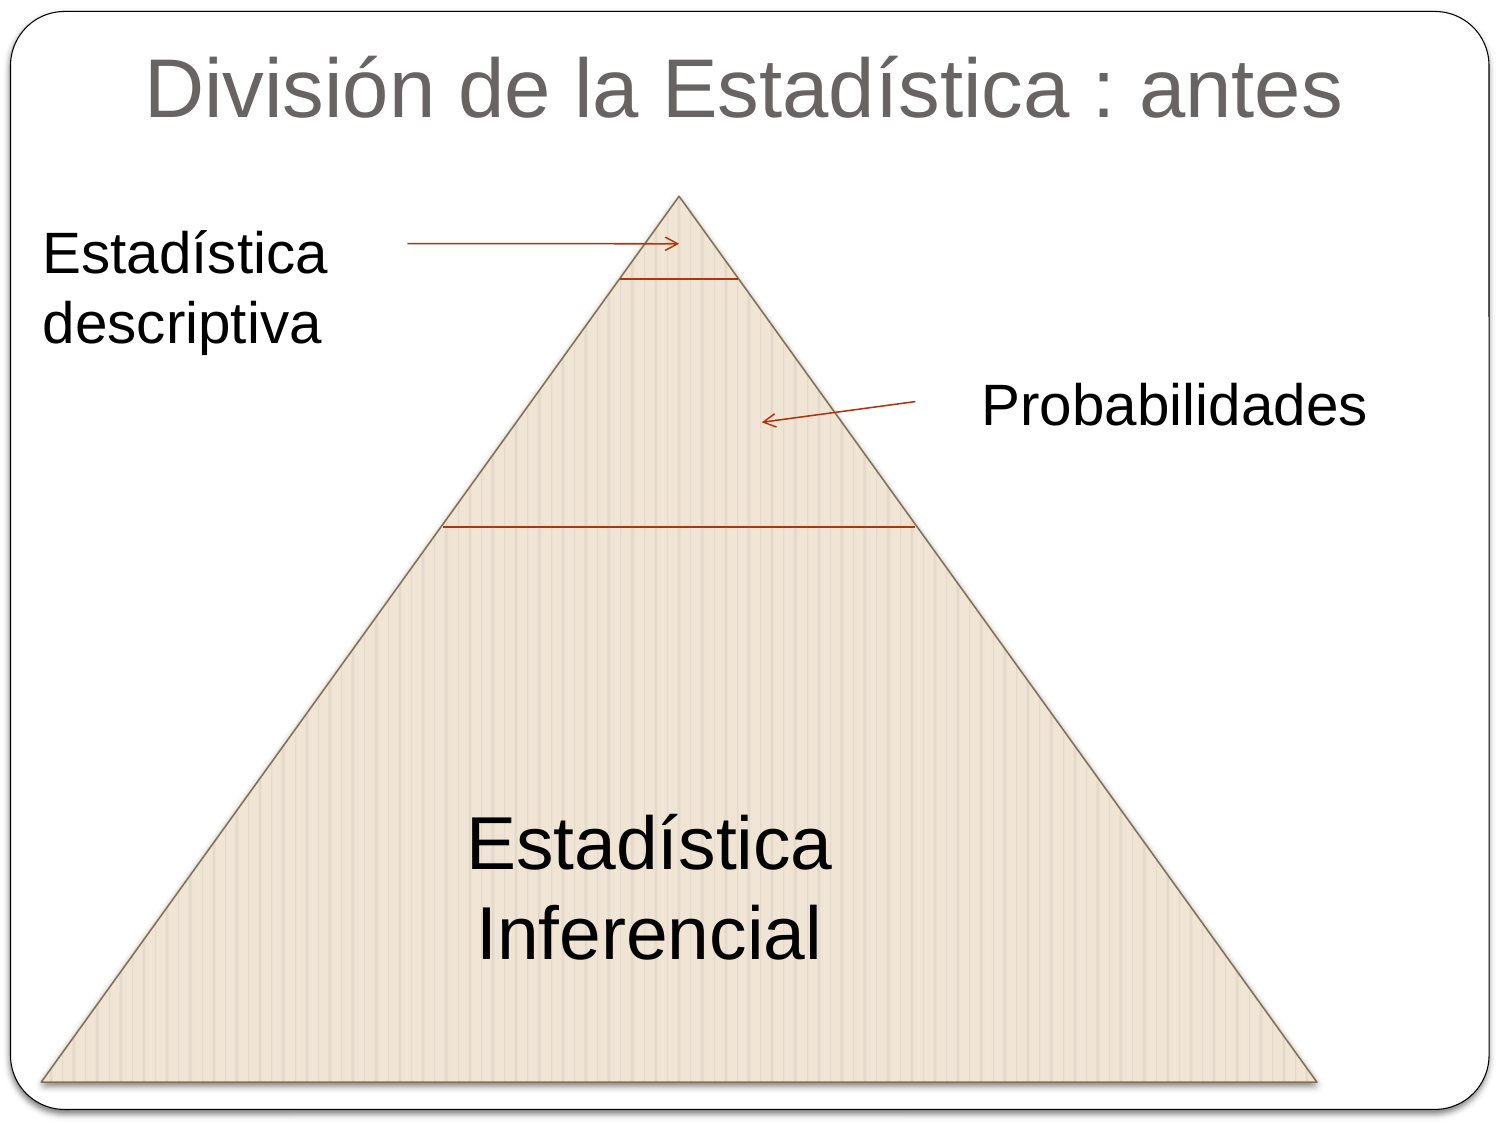

# División de la Estadística : antes

Estadística descriptiva
Probabilidades
Estadística Inferencial